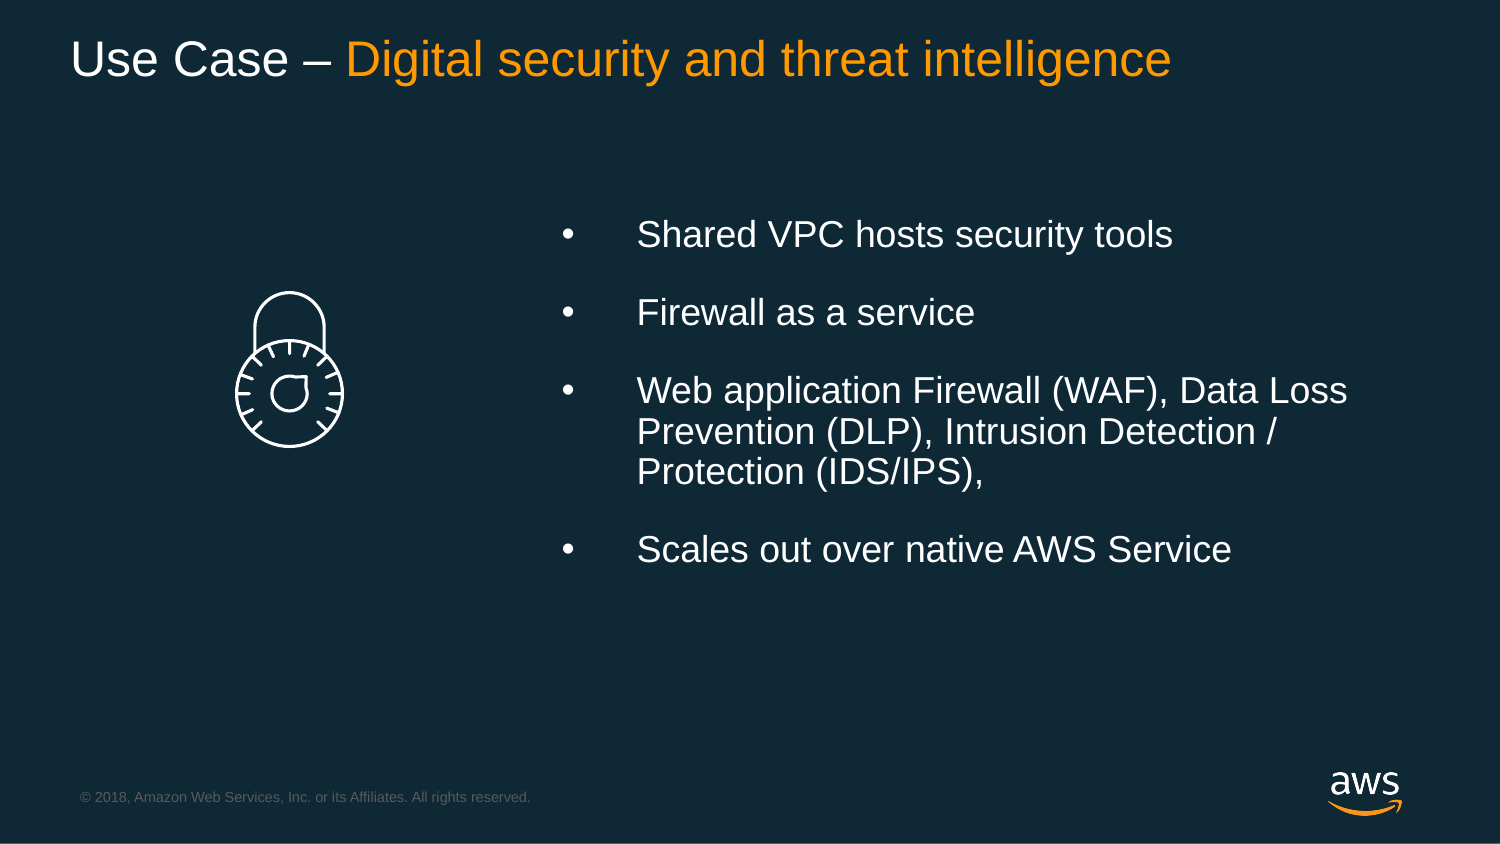

# Use Case – Digital security and threat intelligence
Shared VPC hosts security tools
Firewall as a service
Web application Firewall (WAF), Data Loss Prevention (DLP), Intrusion Detection / Protection (IDS/IPS),
Scales out over native AWS Service